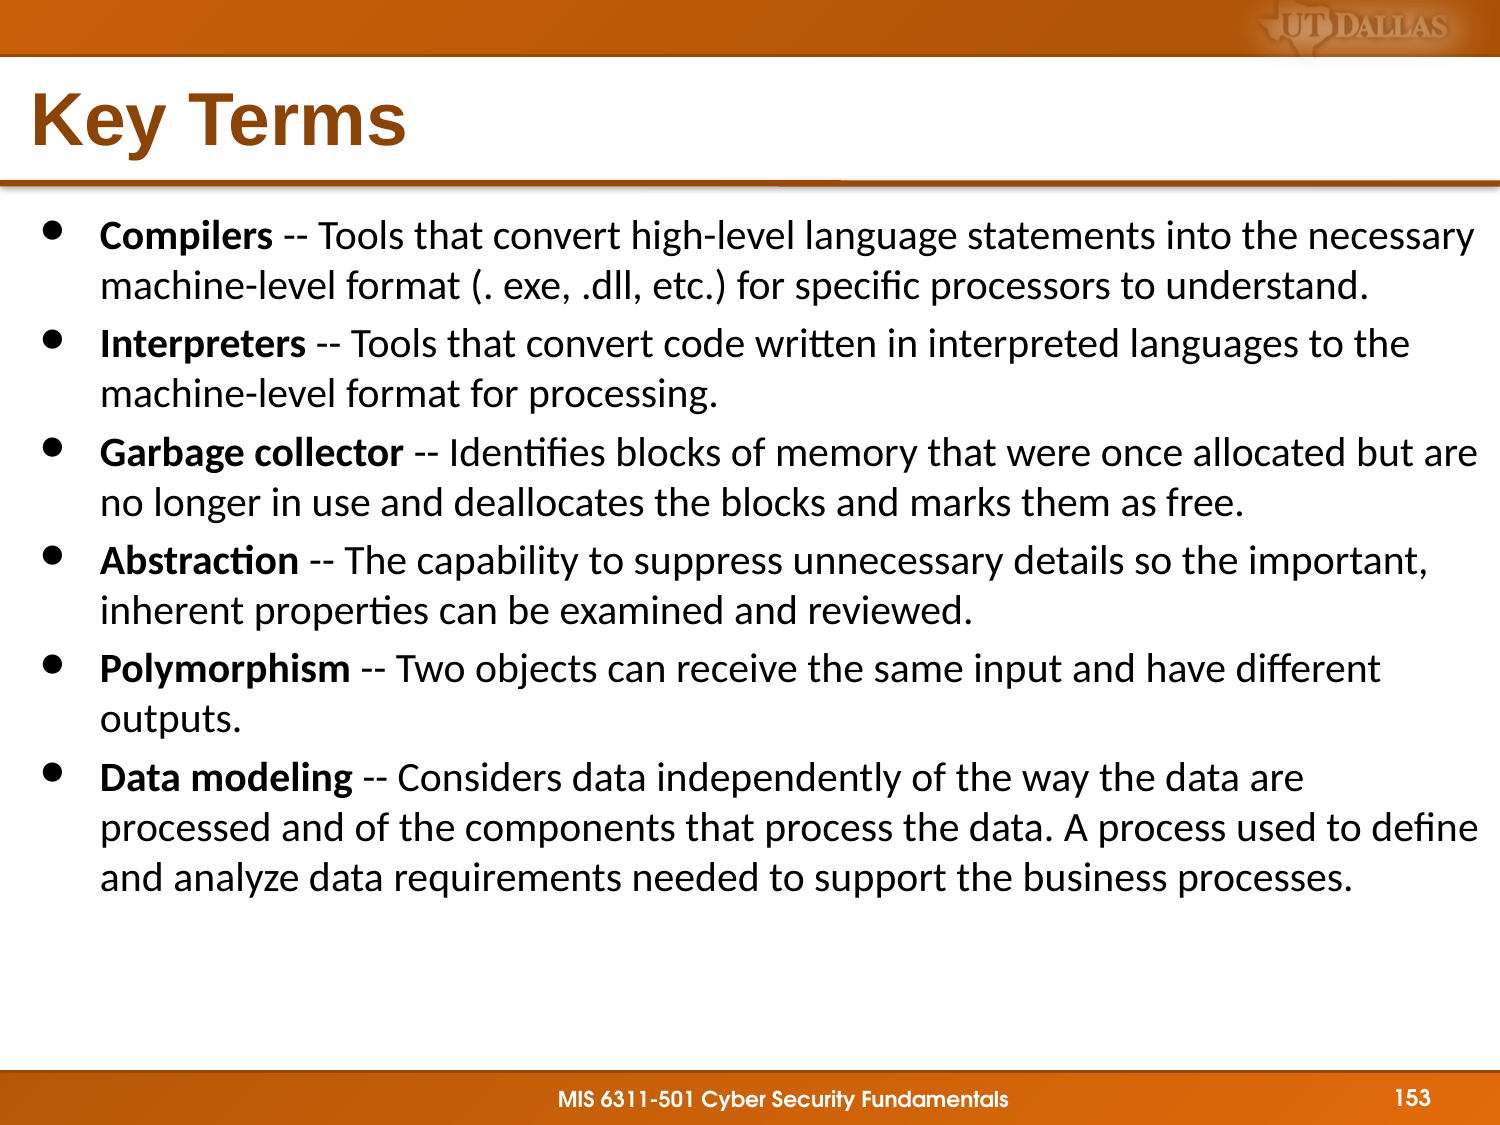

# Key Terms
Compilers -- Tools that convert high-level language statements into the necessary machine-level format (. exe, .dll, etc.) for specific processors to understand.
Interpreters -- Tools that convert code written in interpreted languages to the machine-level format for processing.
Garbage collector -- Identifies blocks of memory that were once allocated but are no longer in use and deallocates the blocks and marks them as free.
Abstraction -- The capability to suppress unnecessary details so the important, inherent properties can be examined and reviewed.
Polymorphism -- Two objects can receive the same input and have different outputs.
Data modeling -- Considers data independently of the way the data are processed and of the components that process the data. A process used to define and analyze data requirements needed to support the business processes.
153